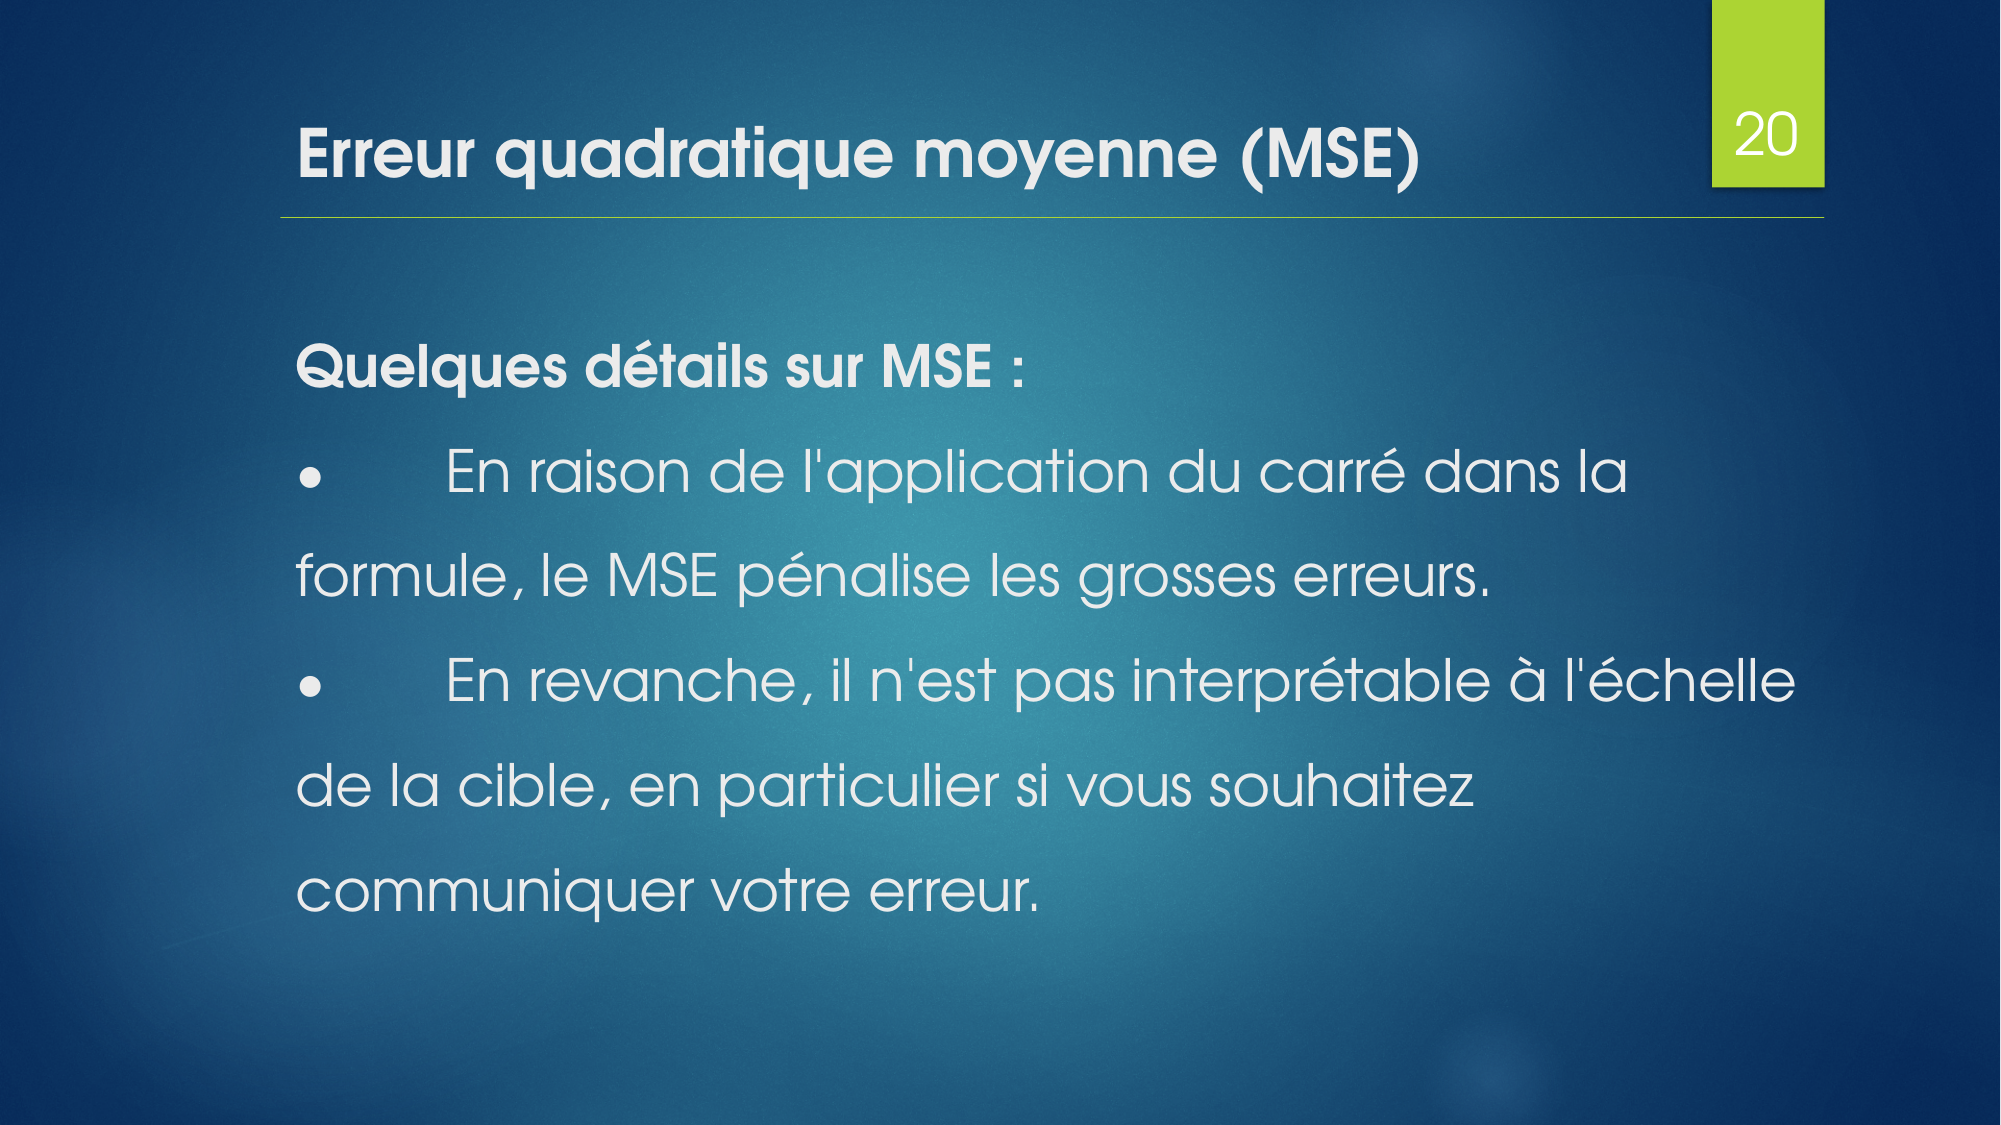

20
# Erreur quadratique moyenne (MSE)
Quelques détails sur MSE :
•	En raison de l'application du carré dans la formule, le MSE pénalise les grosses erreurs.
•	En revanche, il n'est pas interprétable à l'échelle de la cible, en particulier si vous souhaitez communiquer votre erreur.